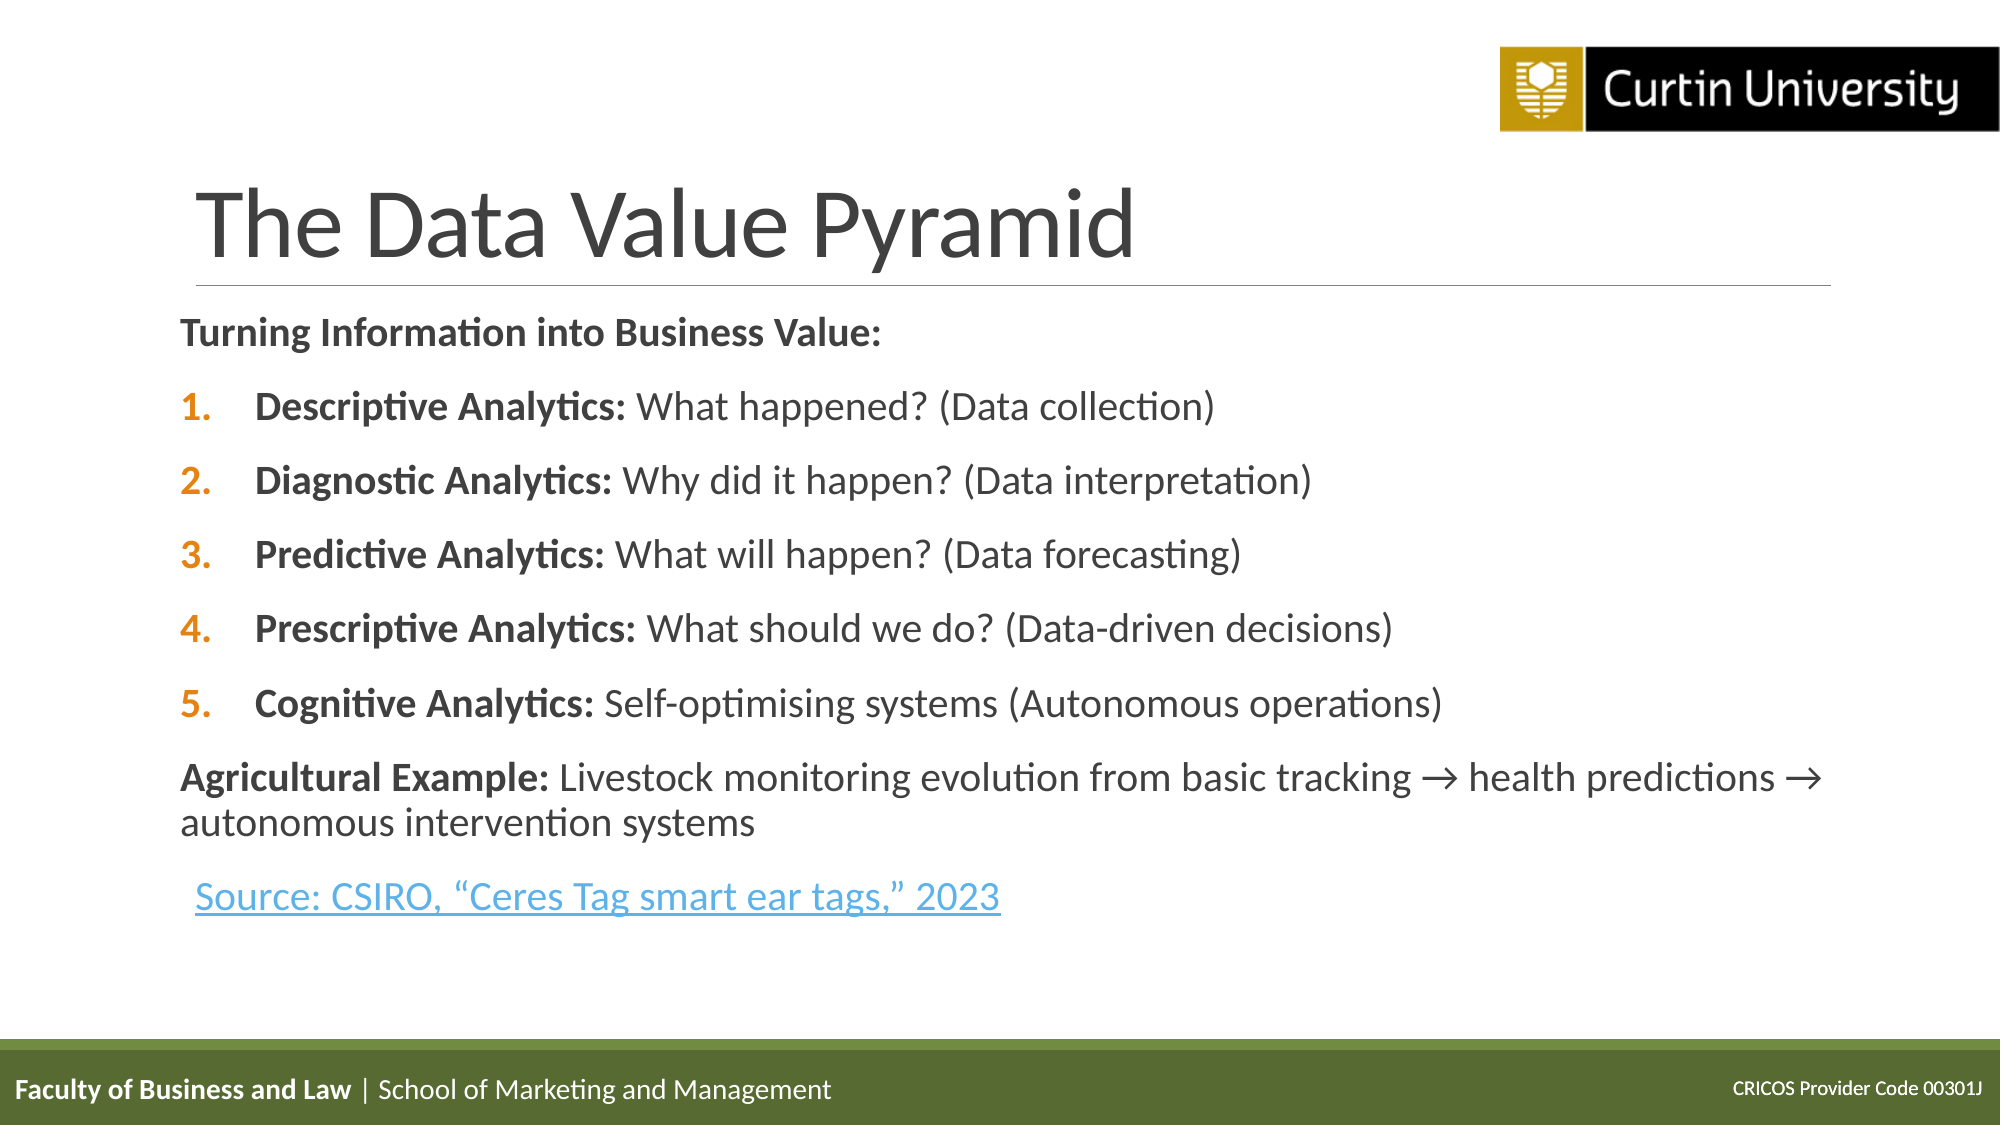

# The Data Value Pyramid
Turning Information into Business Value:
Descriptive Analytics: What happened? (Data collection)
Diagnostic Analytics: Why did it happen? (Data interpretation)
Predictive Analytics: What will happen? (Data forecasting)
Prescriptive Analytics: What should we do? (Data-driven decisions)
Cognitive Analytics: Self-optimising systems (Autonomous operations)
Agricultural Example: Livestock monitoring evolution from basic tracking → health predictions → autonomous intervention systems
Source: CSIRO, “Ceres Tag smart ear tags,” 2023
Faculty of Business and Law | School of Marketing and Management